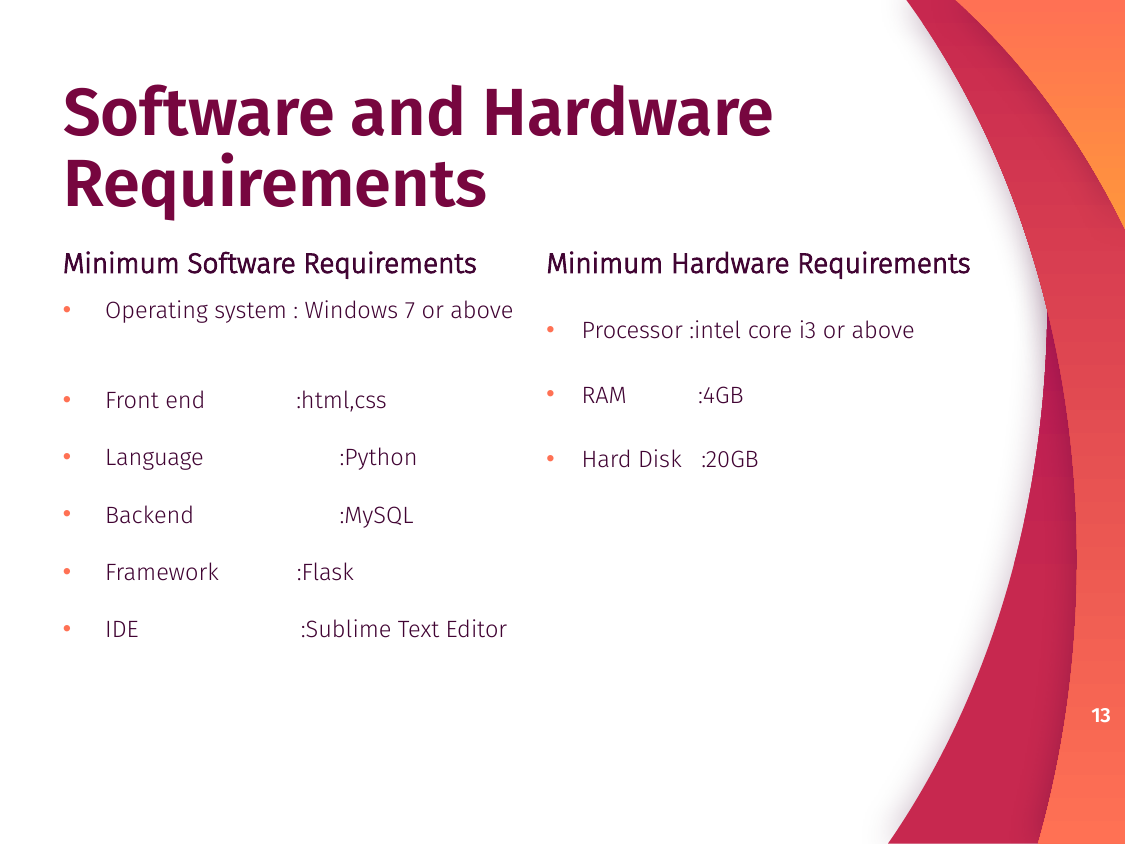

# Software and Hardware Requirements
Minimum Software Requirements
Operating system : Windows 7 or above
Front end              :html,css
Language	             :Python
Backend	             :MySQL
Framework            :Flask
IDE                         :Sublime Text Editor

Minimum Hardware Requirements

Processor :intel core i3 or above

RAM           :4GB

Hard Disk   :20GB

13